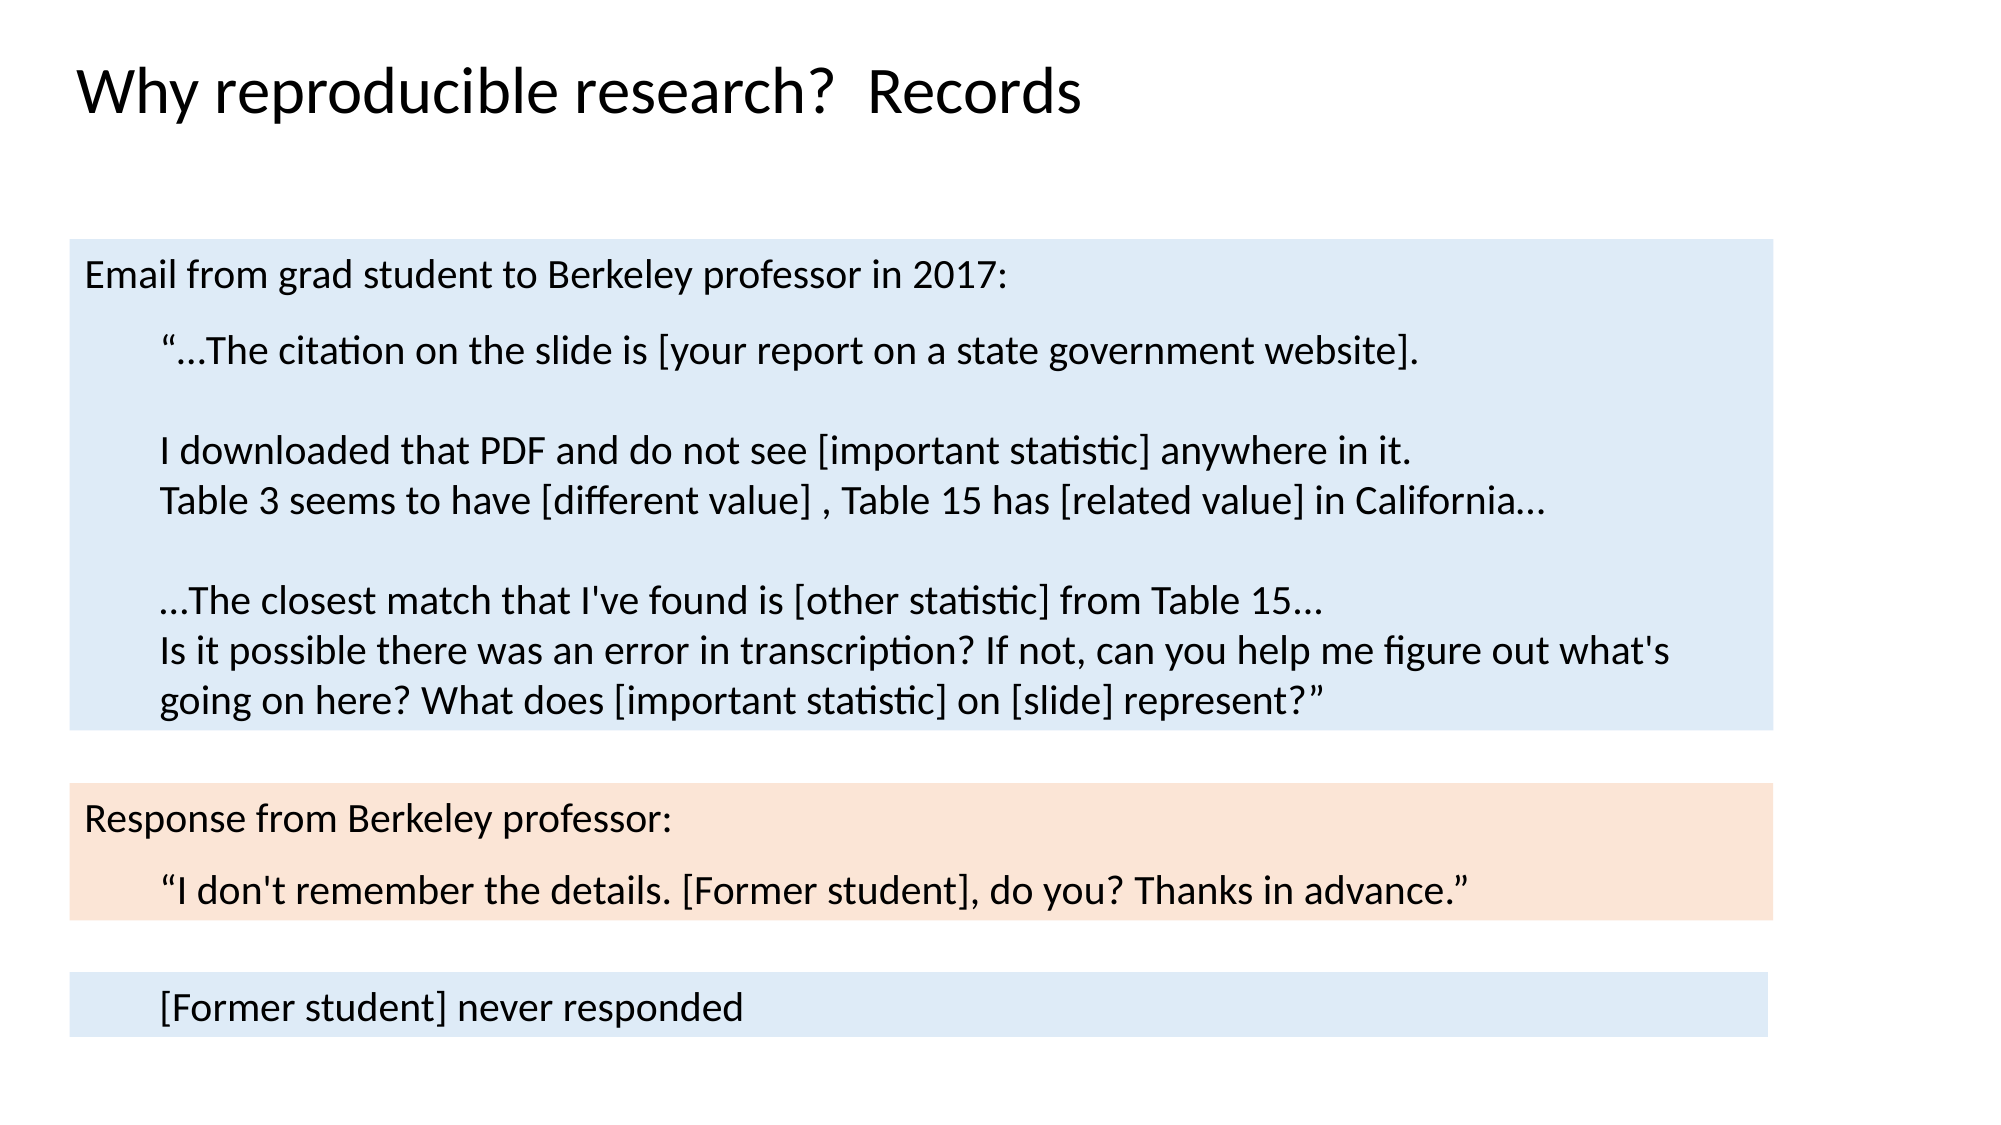

Why reproducible research?  Records

Email from grad student to Berkeley professor in 2017:

“…The citation on the slide is [your report on a state government website].

I downloaded that PDF and do not see [important statistic] anywhere in it.
Table 3 seems to have [different value] , Table 15 has [related value] in California…

…The closest match that I've found is [other statistic] from Table 15...
Is it possible there was an error in transcription? If not, can you help me figure out what's going on here? What does [important statistic] on [slide] represent?”
Response from Berkeley professor:
“I don't remember the details. [Former student], do you? Thanks in advance.”
[Former student] never responded